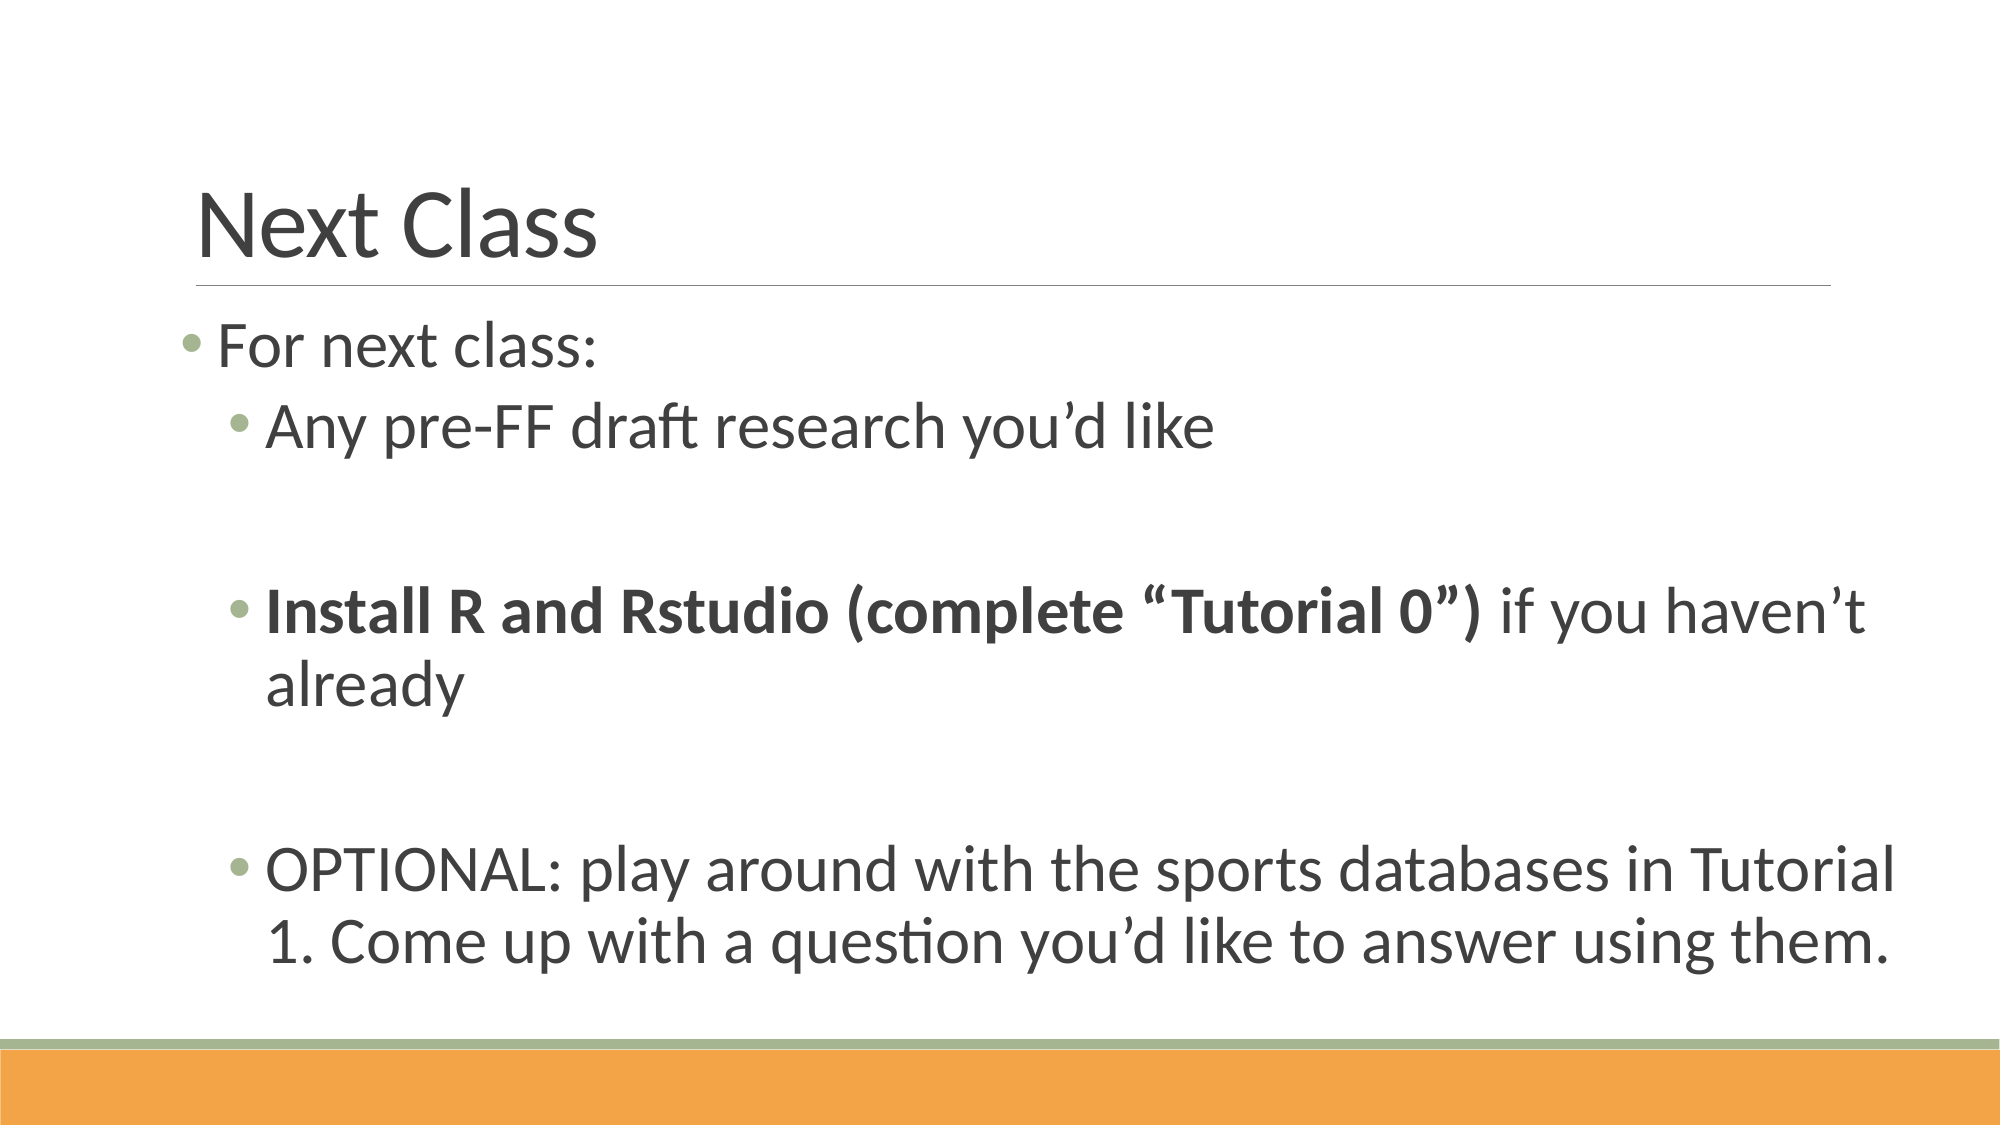

# Next Class
For next class:
Any pre-FF draft research you’d like

Install R and Rstudio (complete “Tutorial 0”) if you haven’t already

OPTIONAL: play around with the sports databases in Tutorial 1. Come up with a question you’d like to answer using them.